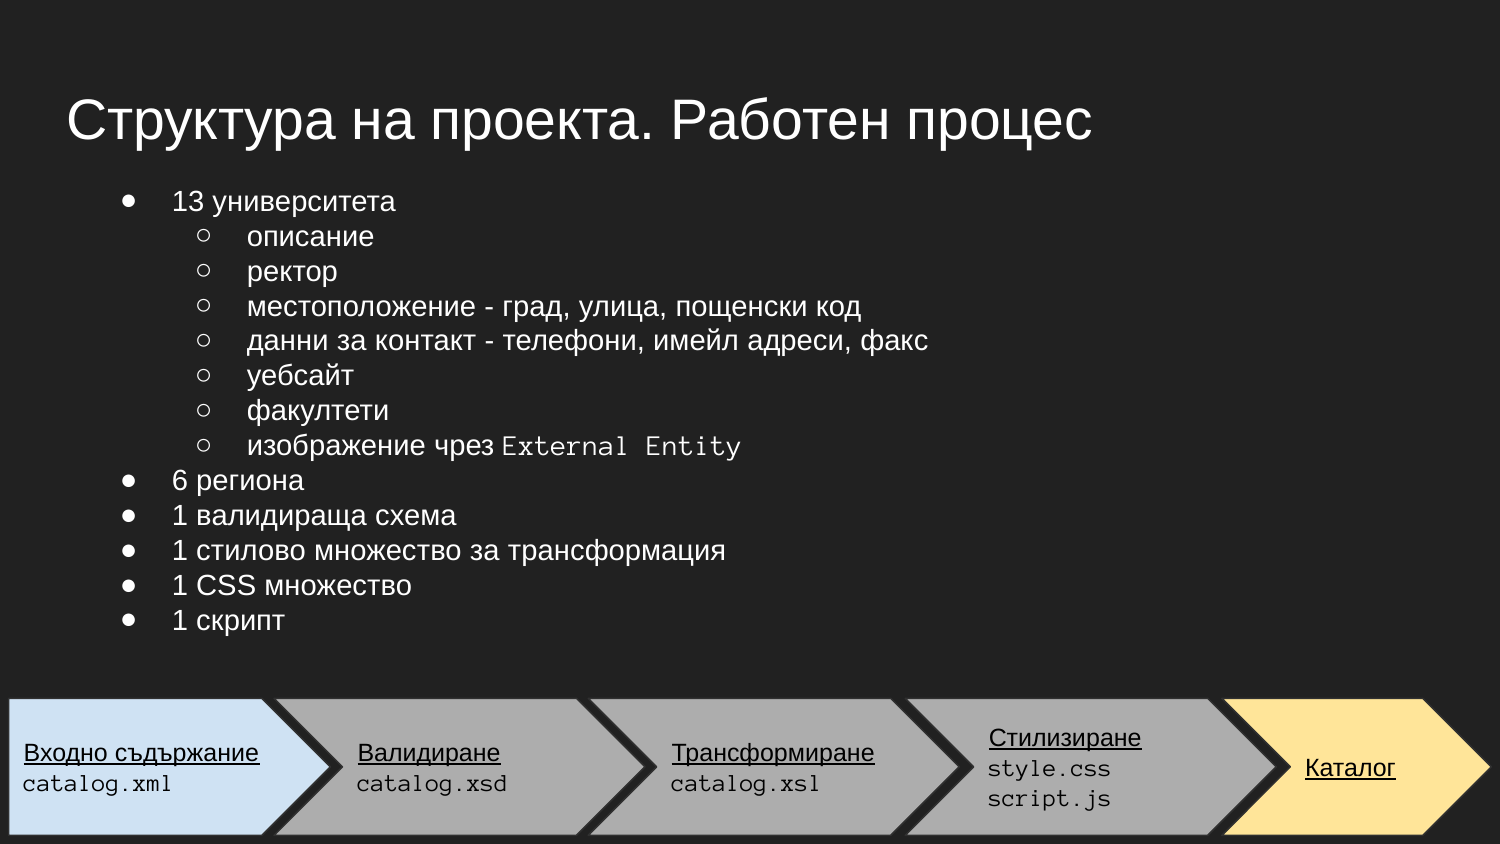

# Структура на проекта. Работен процес
13 университета
описание
ректор
местоположение - град, улица, пощенски код
данни за контакт - телефони, имейл адреси, факс
уебсайт
факултети
изображение чрез External Entity
6 региона
1 валидираща схема
1 стилово множество за трансформация
1 CSS множество
1 скрипт
Входно съдържание
catalog.xml
Валидиране
catalog.xsd
Трансформиране
catalog.xsl
Стилизиране
style.css
script.js
Каталог